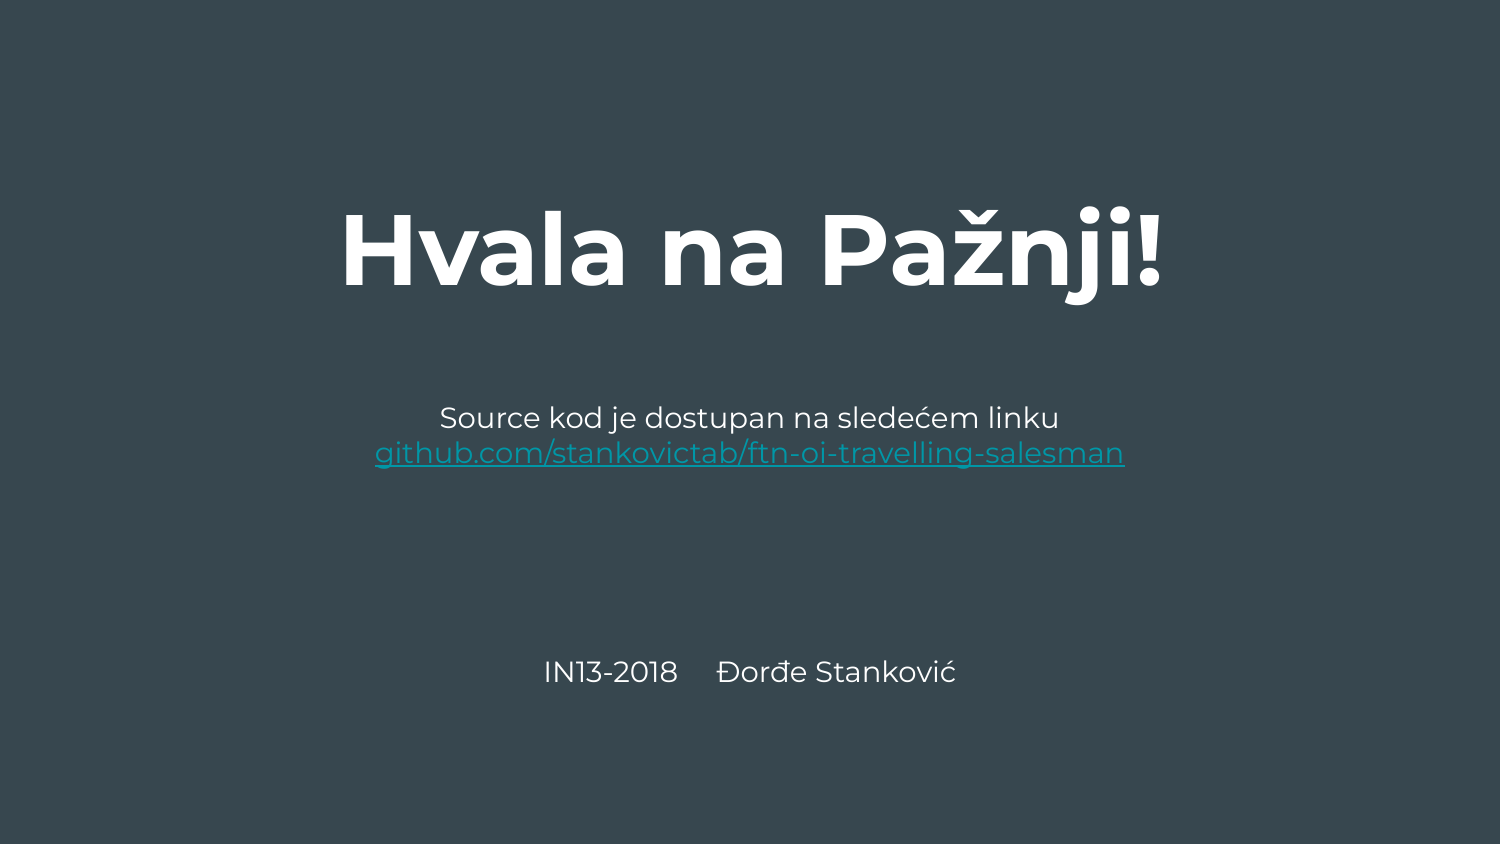

Hvala na Pažnji!
Source kod je dostupan na sledećem linku
github.com/stankovictab/ftn-oi-travelling-salesman
IN13-2018	   Đorđe Stanković